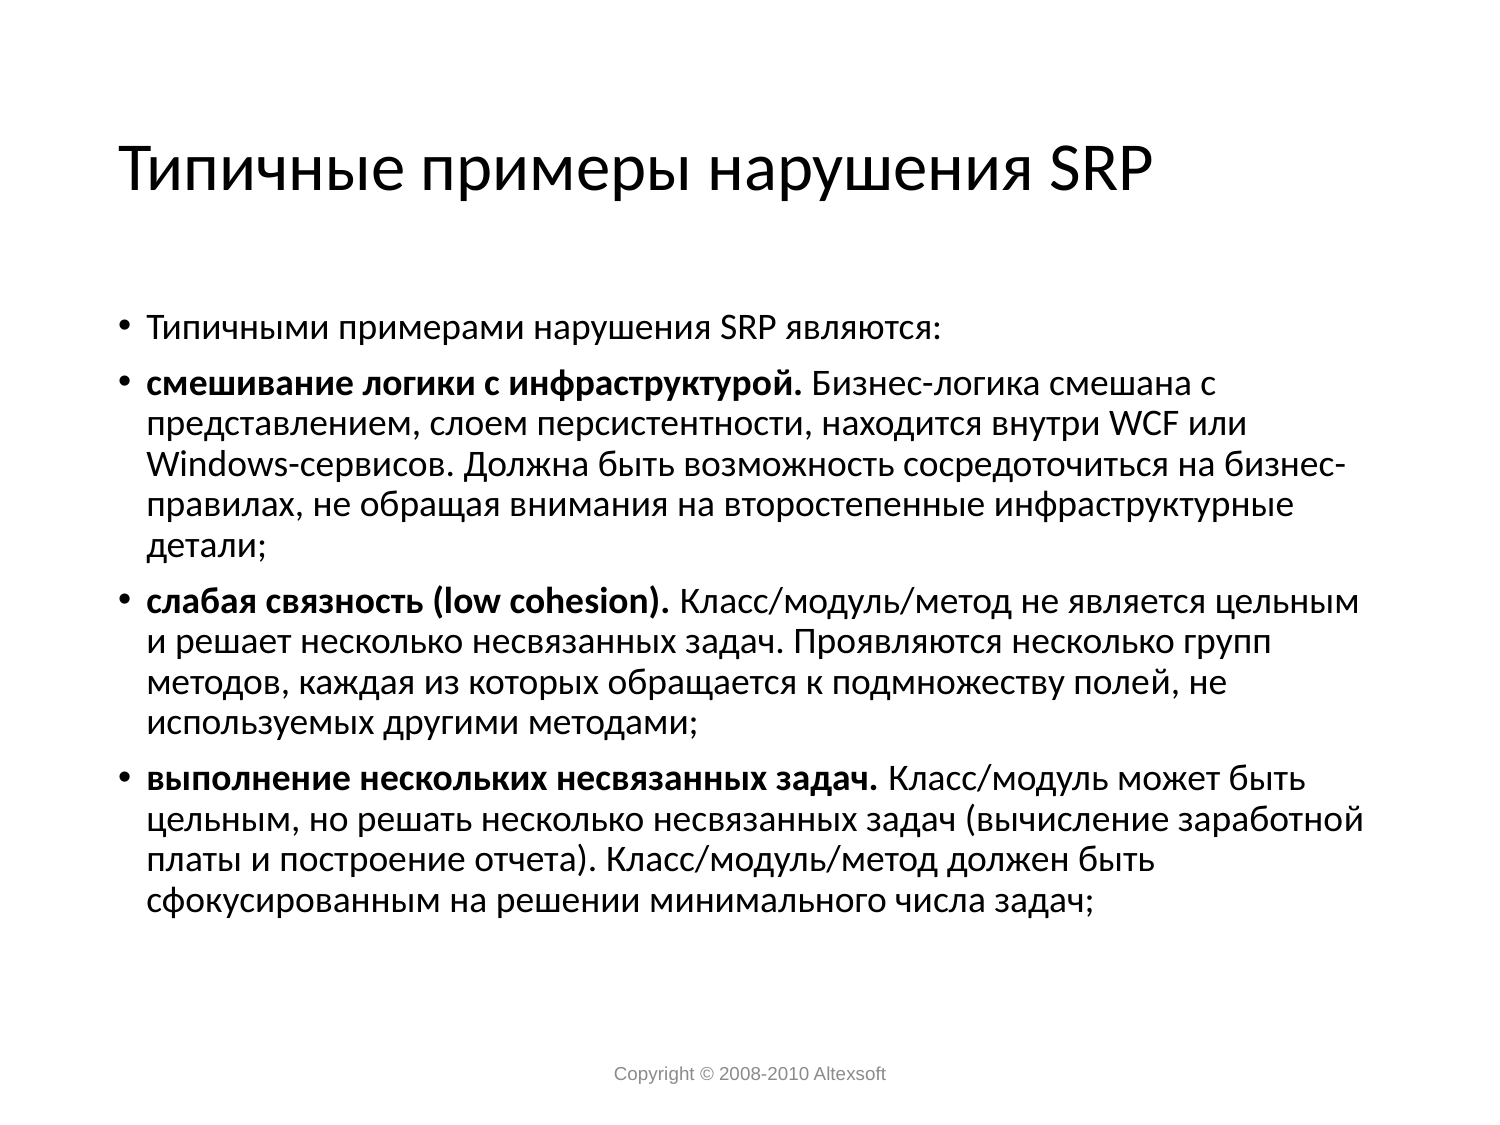

# Типичные примеры нарушения SRP
Типичными примерами нарушения SRP являются:
смешивание логики с инфраструктурой. Бизнес-логика смешана с представлением, слоем персистентности, находится внутри WCF или Windows-сервисов. Должна быть возможность сосредоточиться на бизнес-правилах, не обращая внимания на второстепенные инфраструктурные детали;
слабая связность (low cohesion). Класс/модуль/метод не является цельным и решает несколько несвязанных задач. Проявляются несколько групп методов, каждая из которых обращается к подмножеству полей, не используемых другими методами;
выполнение нескольких несвязанных задач. Класс/модуль может быть цельным, но решать несколько несвязанных задач (вычисление заработной платы и построение отчета). Класс/модуль/метод должен быть сфокусированным на решении минимального числа задач;
Copyright © 2008-2010 Altexsoft